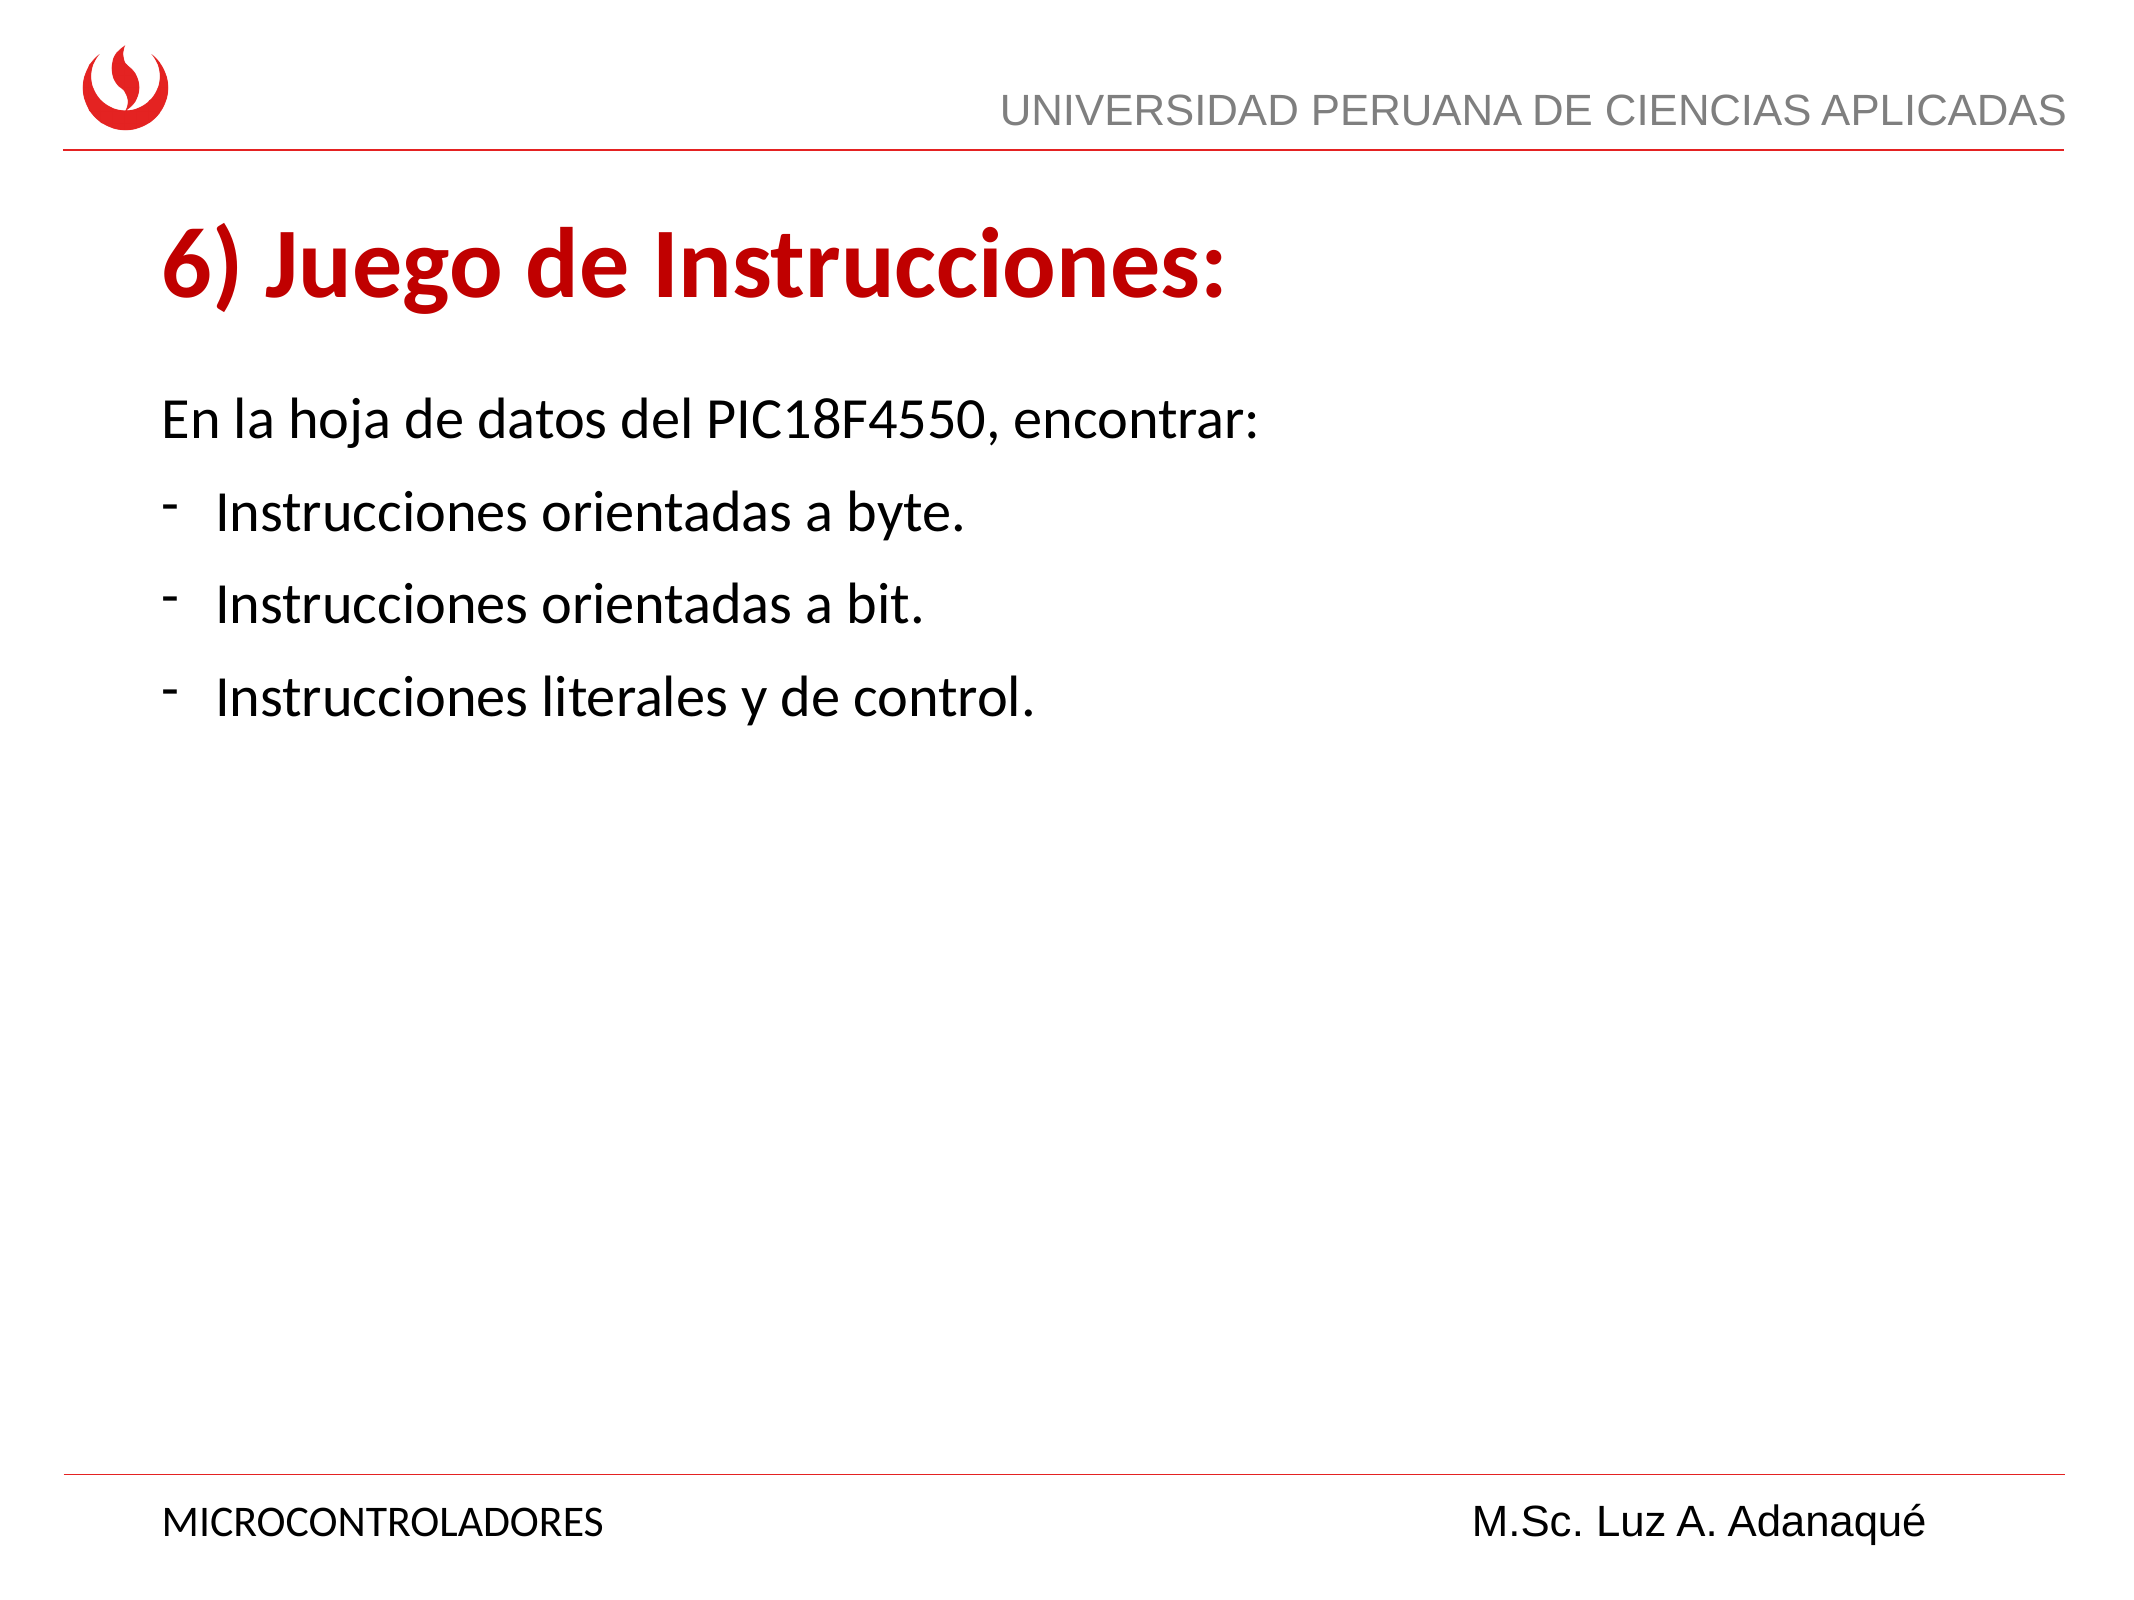

# 6) Juego de Instrucciones:
En la hoja de datos del PIC18F4550, encontrar:
Instrucciones orientadas a byte.
Instrucciones orientadas a bit.
Instrucciones literales y de control.